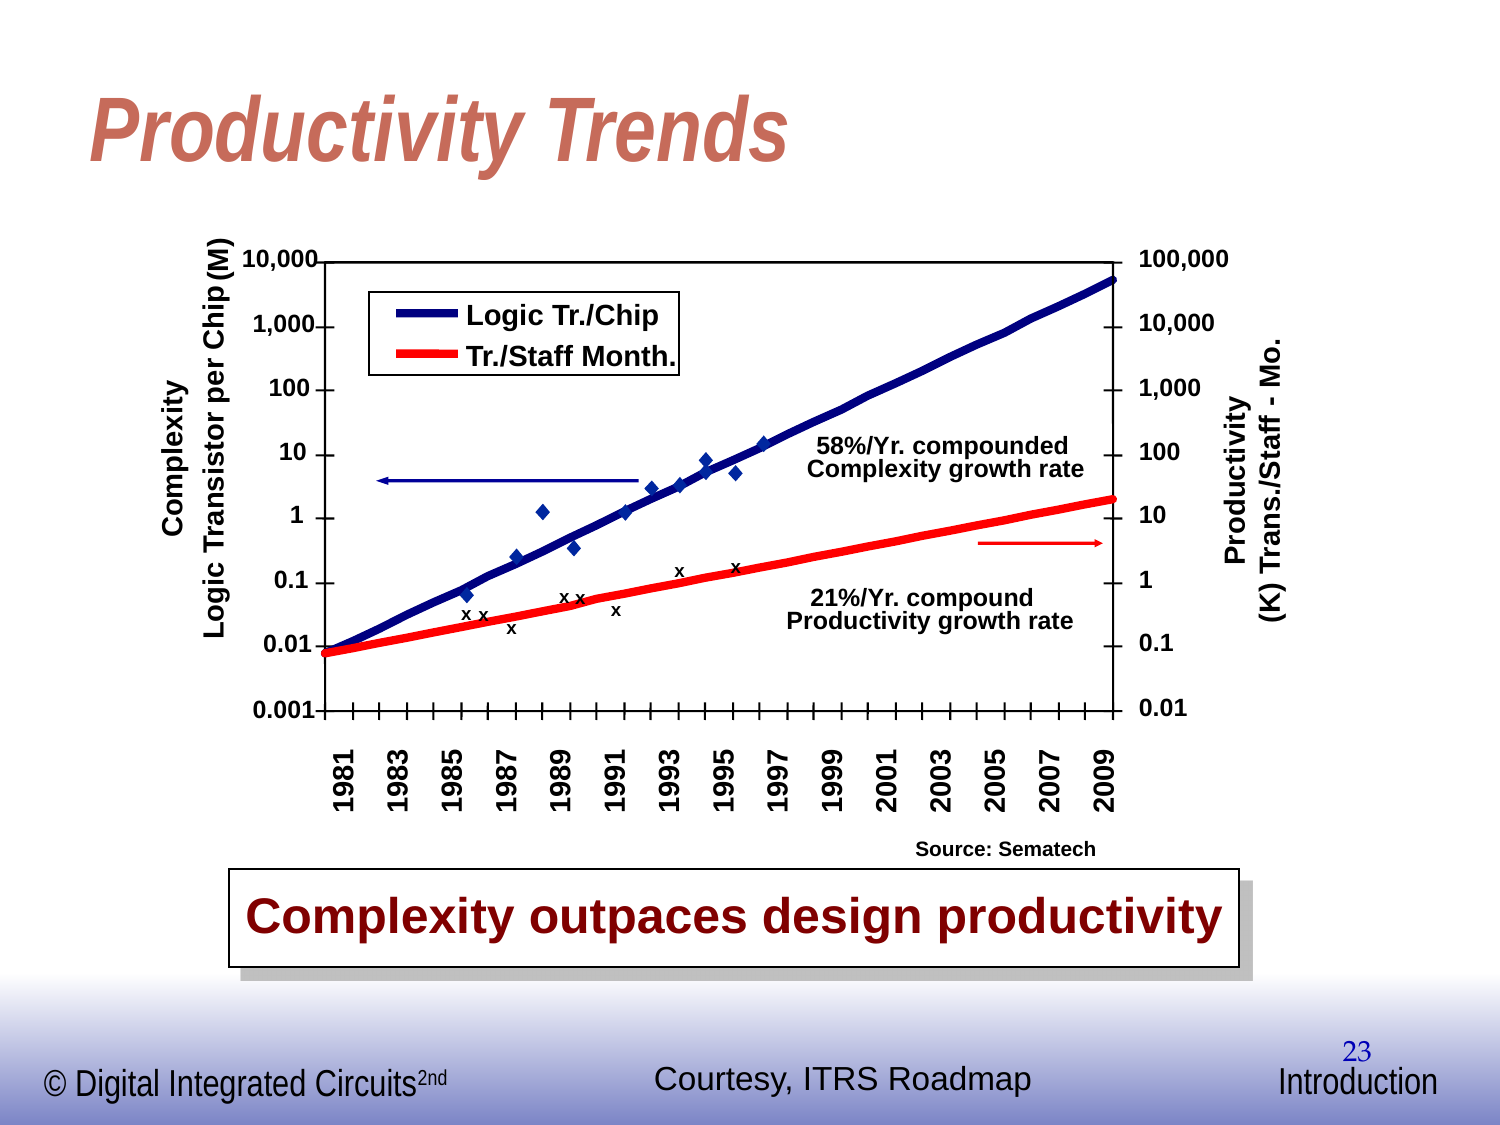

# Productivity Trends
(M)
Logic Transistor per Chip
10,000
1,000
100
10
1
0.1
0.01
0.001
100,000
10,000
1,000
100
10
1
0.1
0.01
10,000,000
100,000,000

Logic Tr./Chip
1,000,000
10,000,000

Tr./Staff Month.

100,000
1,000,000

58%/Yr. compounded
Complexity

10,000
100,000
Productivity
(K) Trans./Staff - Mo.
Complexity growth rate

1,000

10,000

x
x
100
1,000
21%/Yr. compound
x
x

x
x
x
Productivity growth rate
x
10
100

1
10

1981
1983
1985
1987
1989
1991
1993
1995
1997
1999
2001
2003
2005
2007
2009
Source: Sematech

Complexity outpaces design productivity
23
Courtesy, ITRS Roadmap